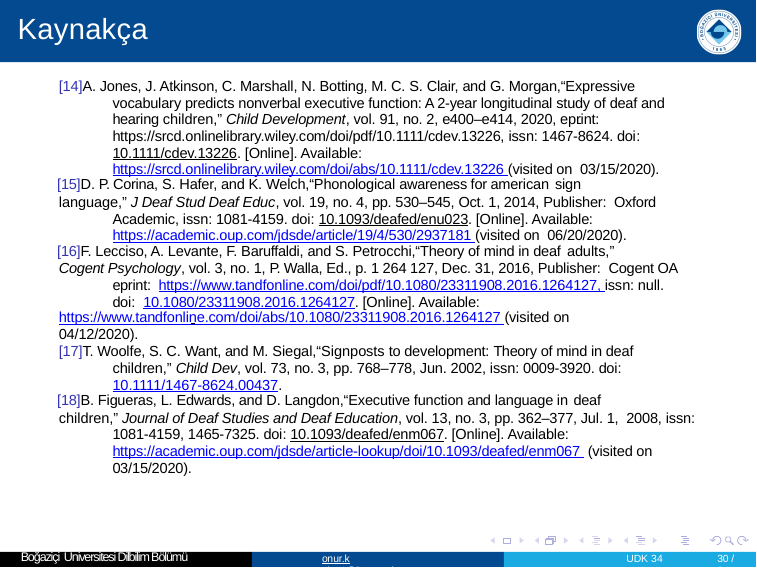

# Kaynakça
[14]A. Jones, J. Atkinson, C. Marshall, N. Botting, M. C. S. Clair, and G. Morgan,“Expressive  vocabulary predicts nonverbal executive function: A 2-year longitudinal study of deaf and  hearing children,” Child Development, vol. 91, no. 2, e400–e414, 2020, eprint:  https://srcd.onlinelibrary.wiley.com/doi/pdf/10.1111/cdev.13226, issn: 1467-8624. doi:  10.1111/cdev.13226. [Online]. Available:  https://srcd.onlinelibrary.wiley.com/doi/abs/10.1111/cdev.13226 (visited on  03/15/2020).
[15]D. P. Corina, S. Hafer, and K. Welch,“Phonological awareness for american sign
language,” J Deaf Stud Deaf Educ, vol. 19, no. 4, pp. 530–545, Oct. 1, 2014, Publisher:  Oxford Academic, issn: 1081-4159. doi: 10.1093/deafed/enu023. [Online]. Available:  https://academic.oup.com/jdsde/article/19/4/530/2937181 (visited on  06/20/2020).
[16]F. Lecciso, A. Levante, F. Baruffaldi, and S. Petrocchi,“Theory of mind in deaf adults,”
Cogent Psychology, vol. 3, no. 1, P. Walla, Ed., p. 1 264 127, Dec. 31, 2016, Publisher:  Cogent OA eprint:  https://www.tandfonline.com/doi/pdf/10.1080/23311908.2016.1264127, issn: null. doi:  10.1080/23311908.2016.1264127. [Online]. Available:
https://www.tandfonline.com/doi/abs/10.1080/23311908.2016.1264127 (visited on
04/12/2020).
[17]T. Woolfe, S. C. Want, and M. Siegal,“Signposts to development: Theory of mind in deaf  children,” Child Dev, vol. 73, no. 3, pp. 768–778, Jun. 2002, issn: 0009-3920. doi:  10.1111/1467-8624.00437.
[18]B. Figueras, L. Edwards, and D. Langdon,“Executive function and language in deaf
children,” Journal of Deaf Studies and Deaf Education, vol. 13, no. 3, pp. 362–377, Jul. 1,  2008, issn: 1081-4159, 1465-7325. doi: 10.1093/deafed/enm067. [Online]. Available:  https://academic.oup.com/jdsde/article-lookup/doi/10.1093/deafed/enm067  (visited on 03/15/2020).

Boğaziçi  Üniversitesi Dilbilim Bölümü
onur.keles1@boun.edu.tr
UDK 34
30 / 34